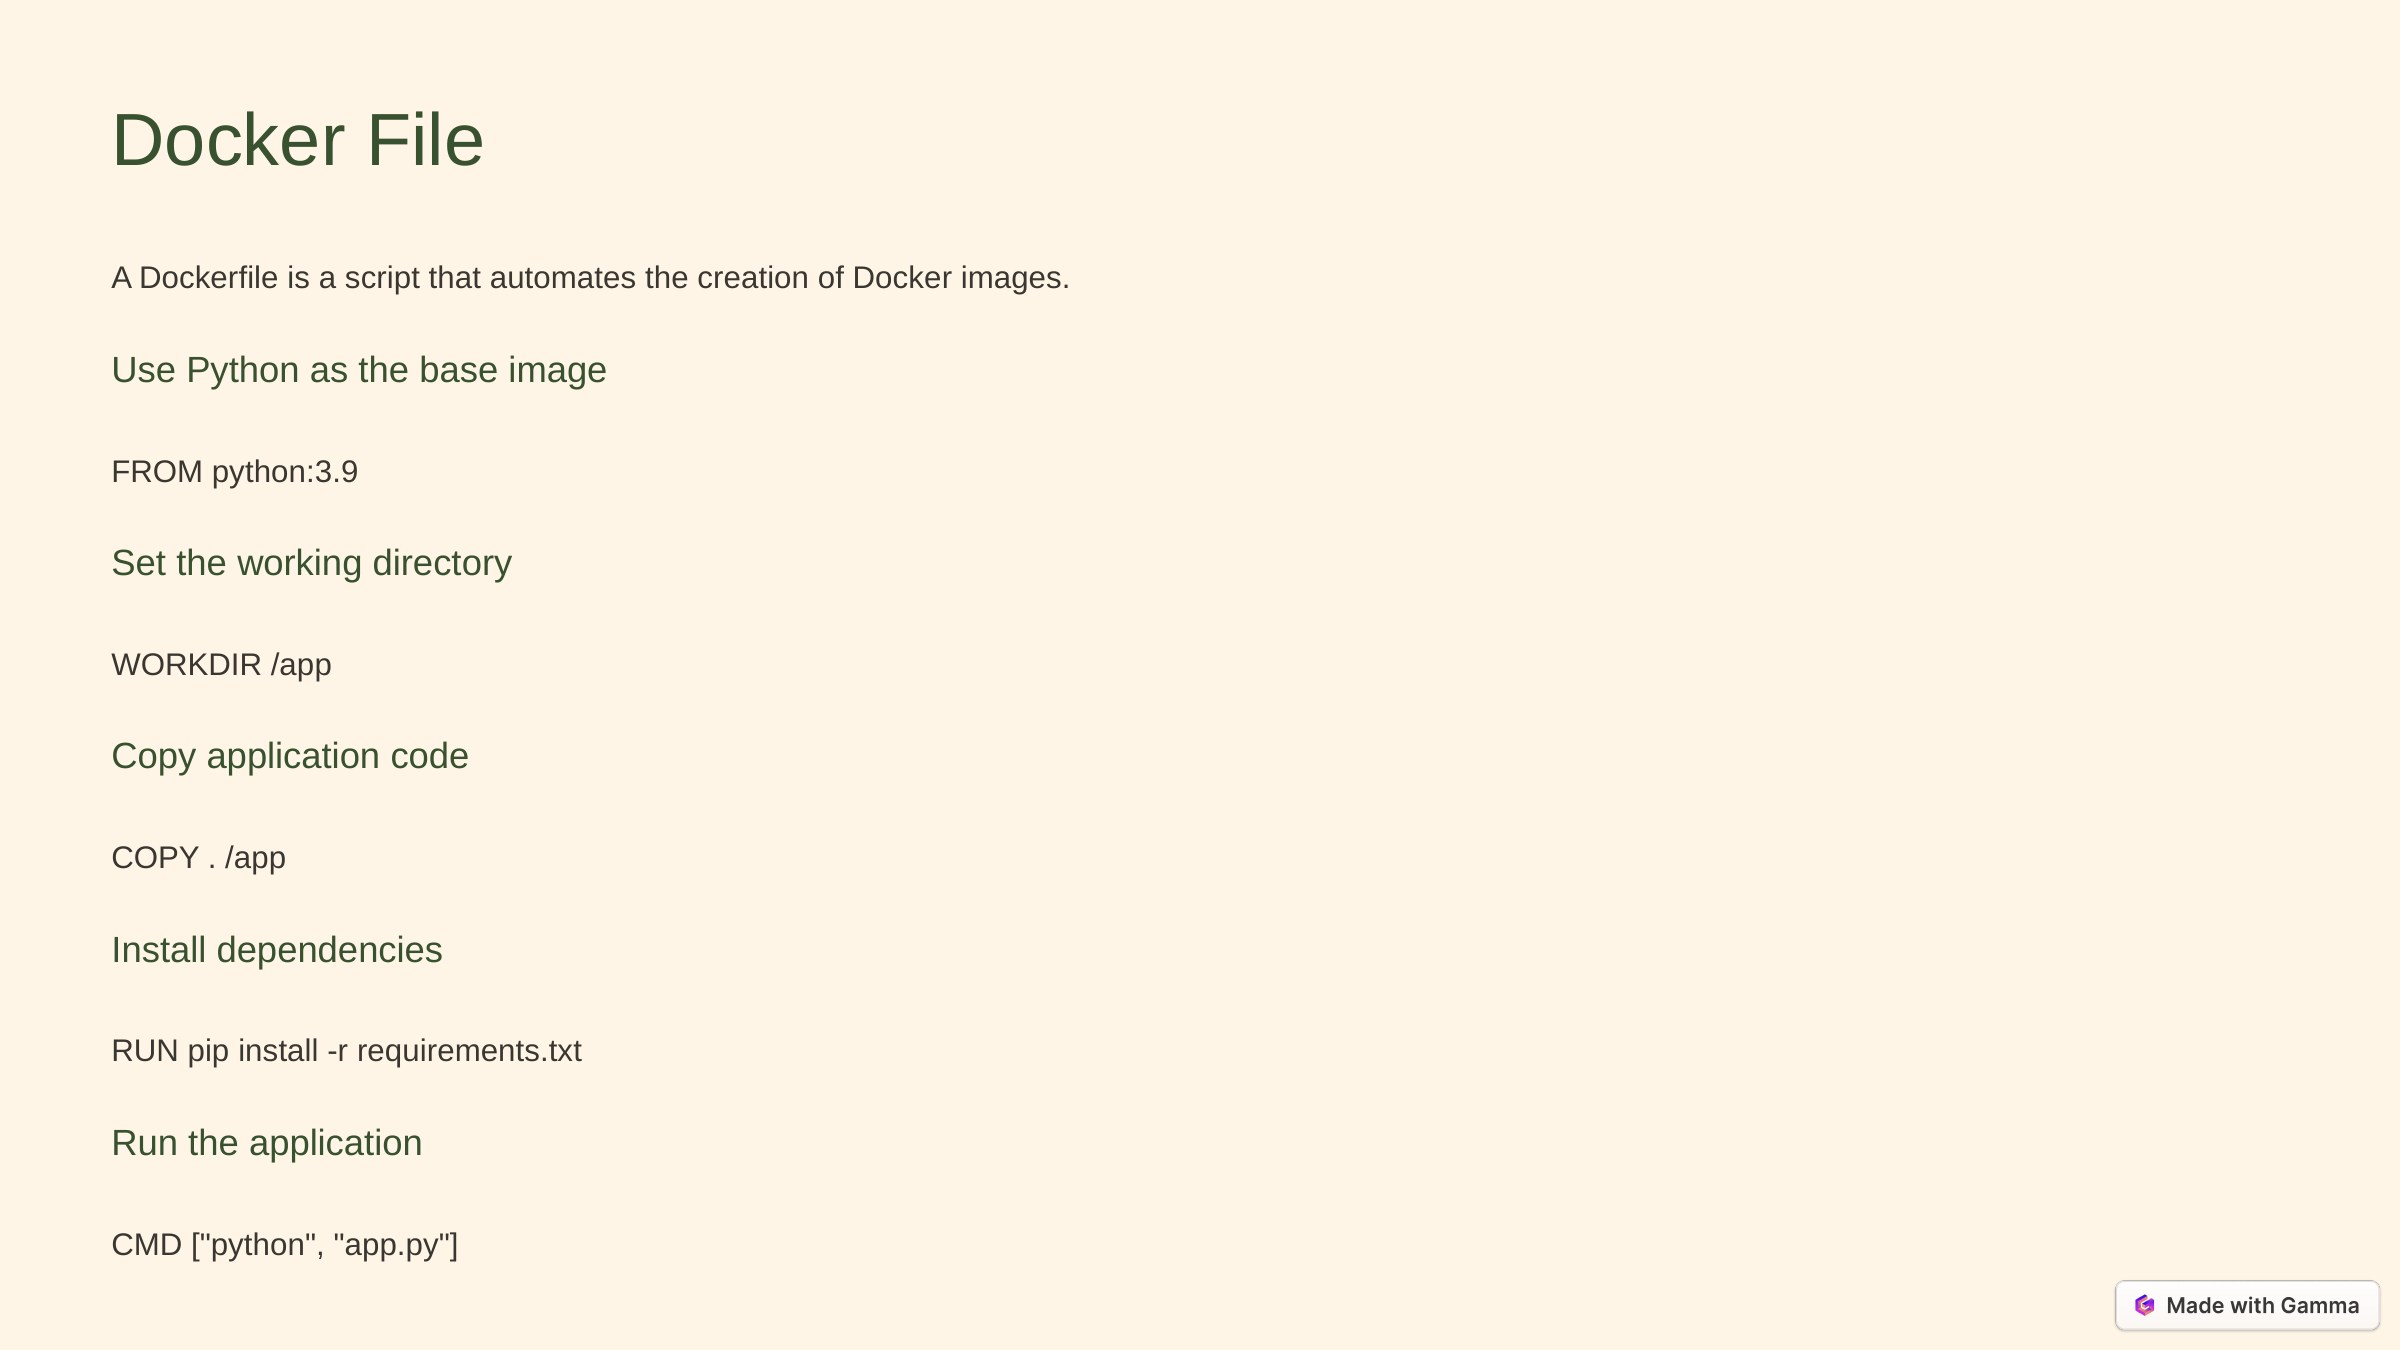

Docker File
A Dockerfile is a script that automates the creation of Docker images.
Use Python as the base image
FROM python:3.9
Set the working directory
WORKDIR /app
Copy application code
COPY . /app
Install dependencies
RUN pip install -r requirements.txt
Run the application
CMD ["python", "app.py"]